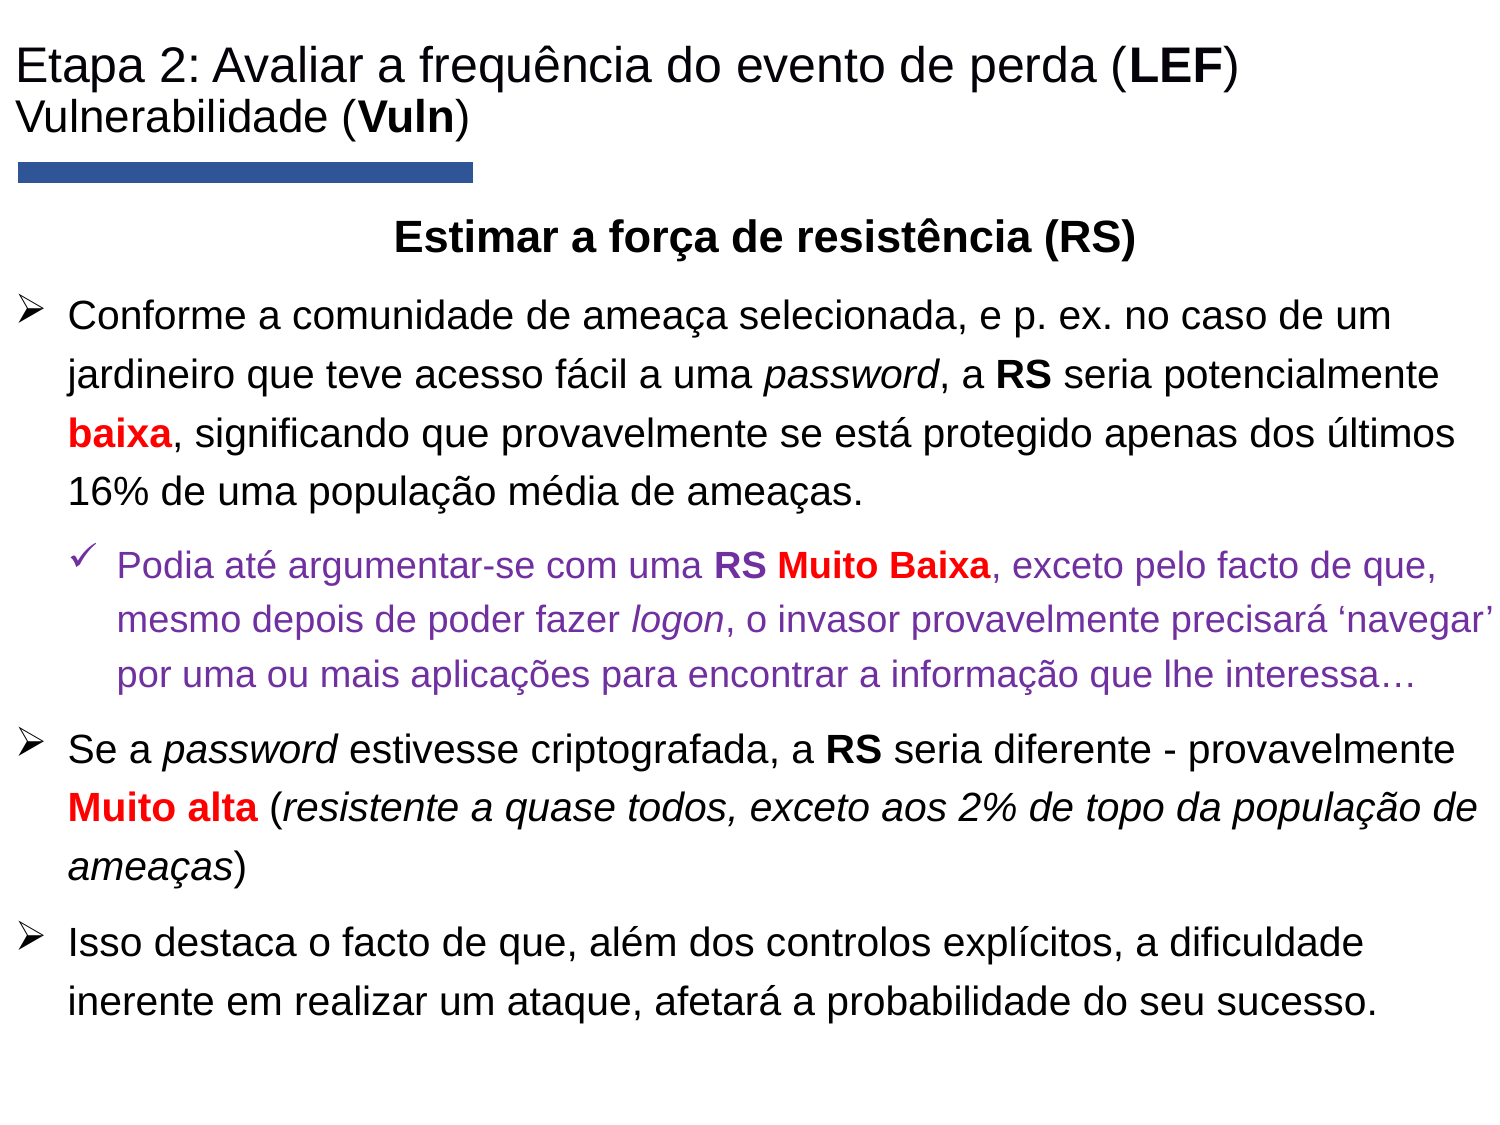

# Etapa 2: Avaliar a frequência do evento de perda (LEF) Vulnerabilidade (Vuln)
Estimar a força de resistência (RS)
Conforme a comunidade de ameaça selecionada, e p. ex. no caso de um jardineiro que teve acesso fácil a uma password, a RS seria potencialmente baixa, significando que provavelmente se está protegido apenas dos últimos 16% de uma população média de ameaças.
Podia até argumentar-se com uma RS Muito Baixa, exceto pelo facto de que, mesmo depois de poder fazer logon, o invasor provavelmente precisará ‘navegar’ por uma ou mais aplicações para encontrar a informação que lhe interessa…
Se a password estivesse criptografada, a RS seria diferente - provavelmente Muito alta (resistente a quase todos, exceto aos 2% de topo da população de ameaças)
Isso destaca o facto de que, além dos controlos explícitos, a dificuldade inerente em realizar um ataque, afetará a probabilidade do seu sucesso.